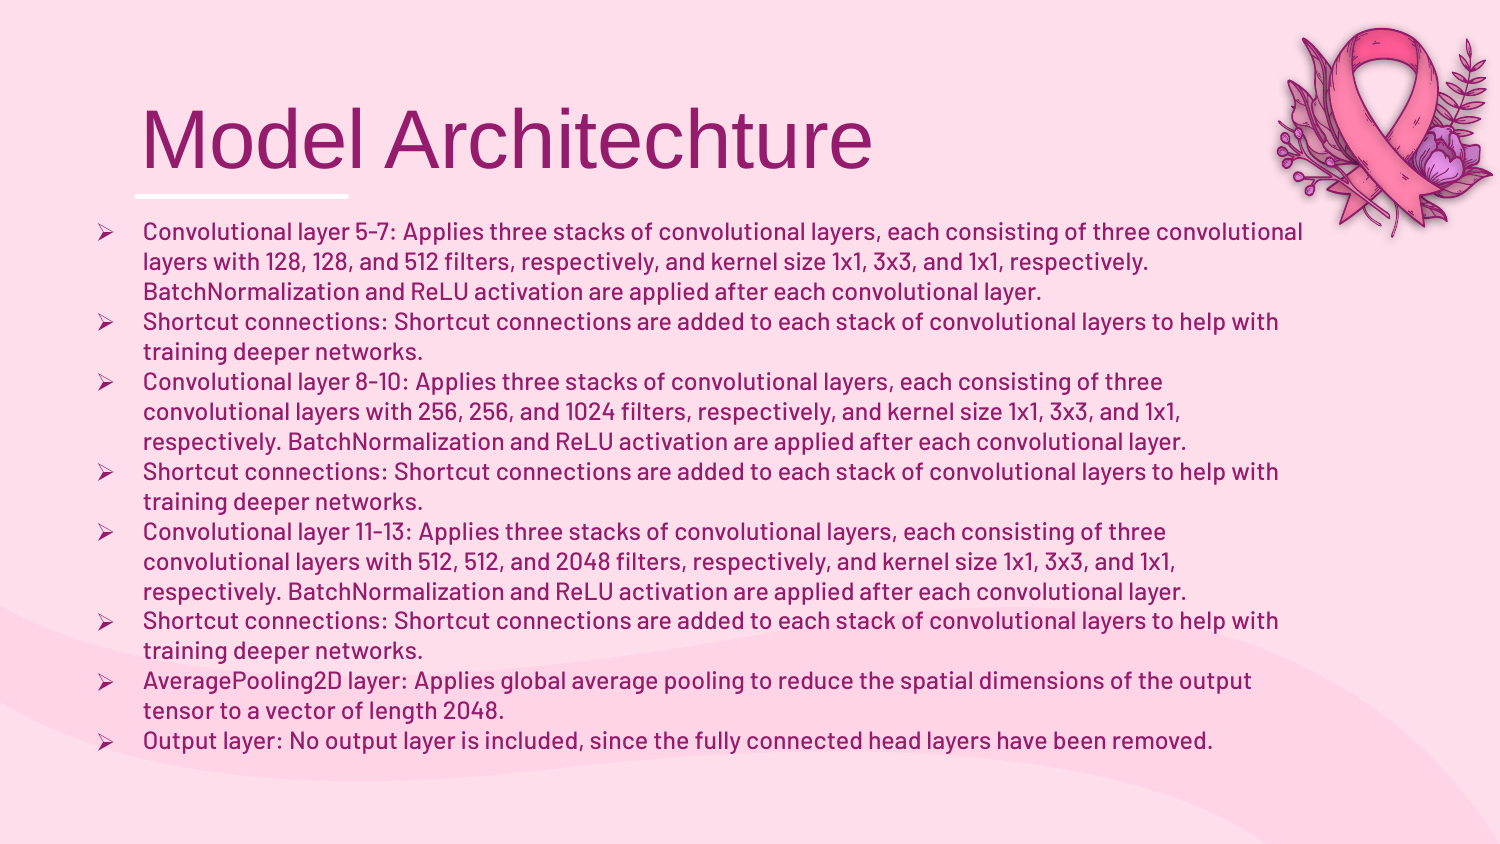

# Model Architechture
Convolutional layer 5-7: Applies three stacks of convolutional layers, each consisting of three convolutional layers with 128, 128, and 512 filters, respectively, and kernel size 1x1, 3x3, and 1x1, respectively. BatchNormalization and ReLU activation are applied after each convolutional layer.
Shortcut connections: Shortcut connections are added to each stack of convolutional layers to help with training deeper networks.
Convolutional layer 8-10: Applies three stacks of convolutional layers, each consisting of three convolutional layers with 256, 256, and 1024 filters, respectively, and kernel size 1x1, 3x3, and 1x1, respectively. BatchNormalization and ReLU activation are applied after each convolutional layer.
Shortcut connections: Shortcut connections are added to each stack of convolutional layers to help with training deeper networks.
Convolutional layer 11-13: Applies three stacks of convolutional layers, each consisting of three convolutional layers with 512, 512, and 2048 filters, respectively, and kernel size 1x1, 3x3, and 1x1, respectively. BatchNormalization and ReLU activation are applied after each convolutional layer.
Shortcut connections: Shortcut connections are added to each stack of convolutional layers to help with training deeper networks.
AveragePooling2D layer: Applies global average pooling to reduce the spatial dimensions of the output tensor to a vector of length 2048.
Output layer: No output layer is included, since the fully connected head layers have been removed.